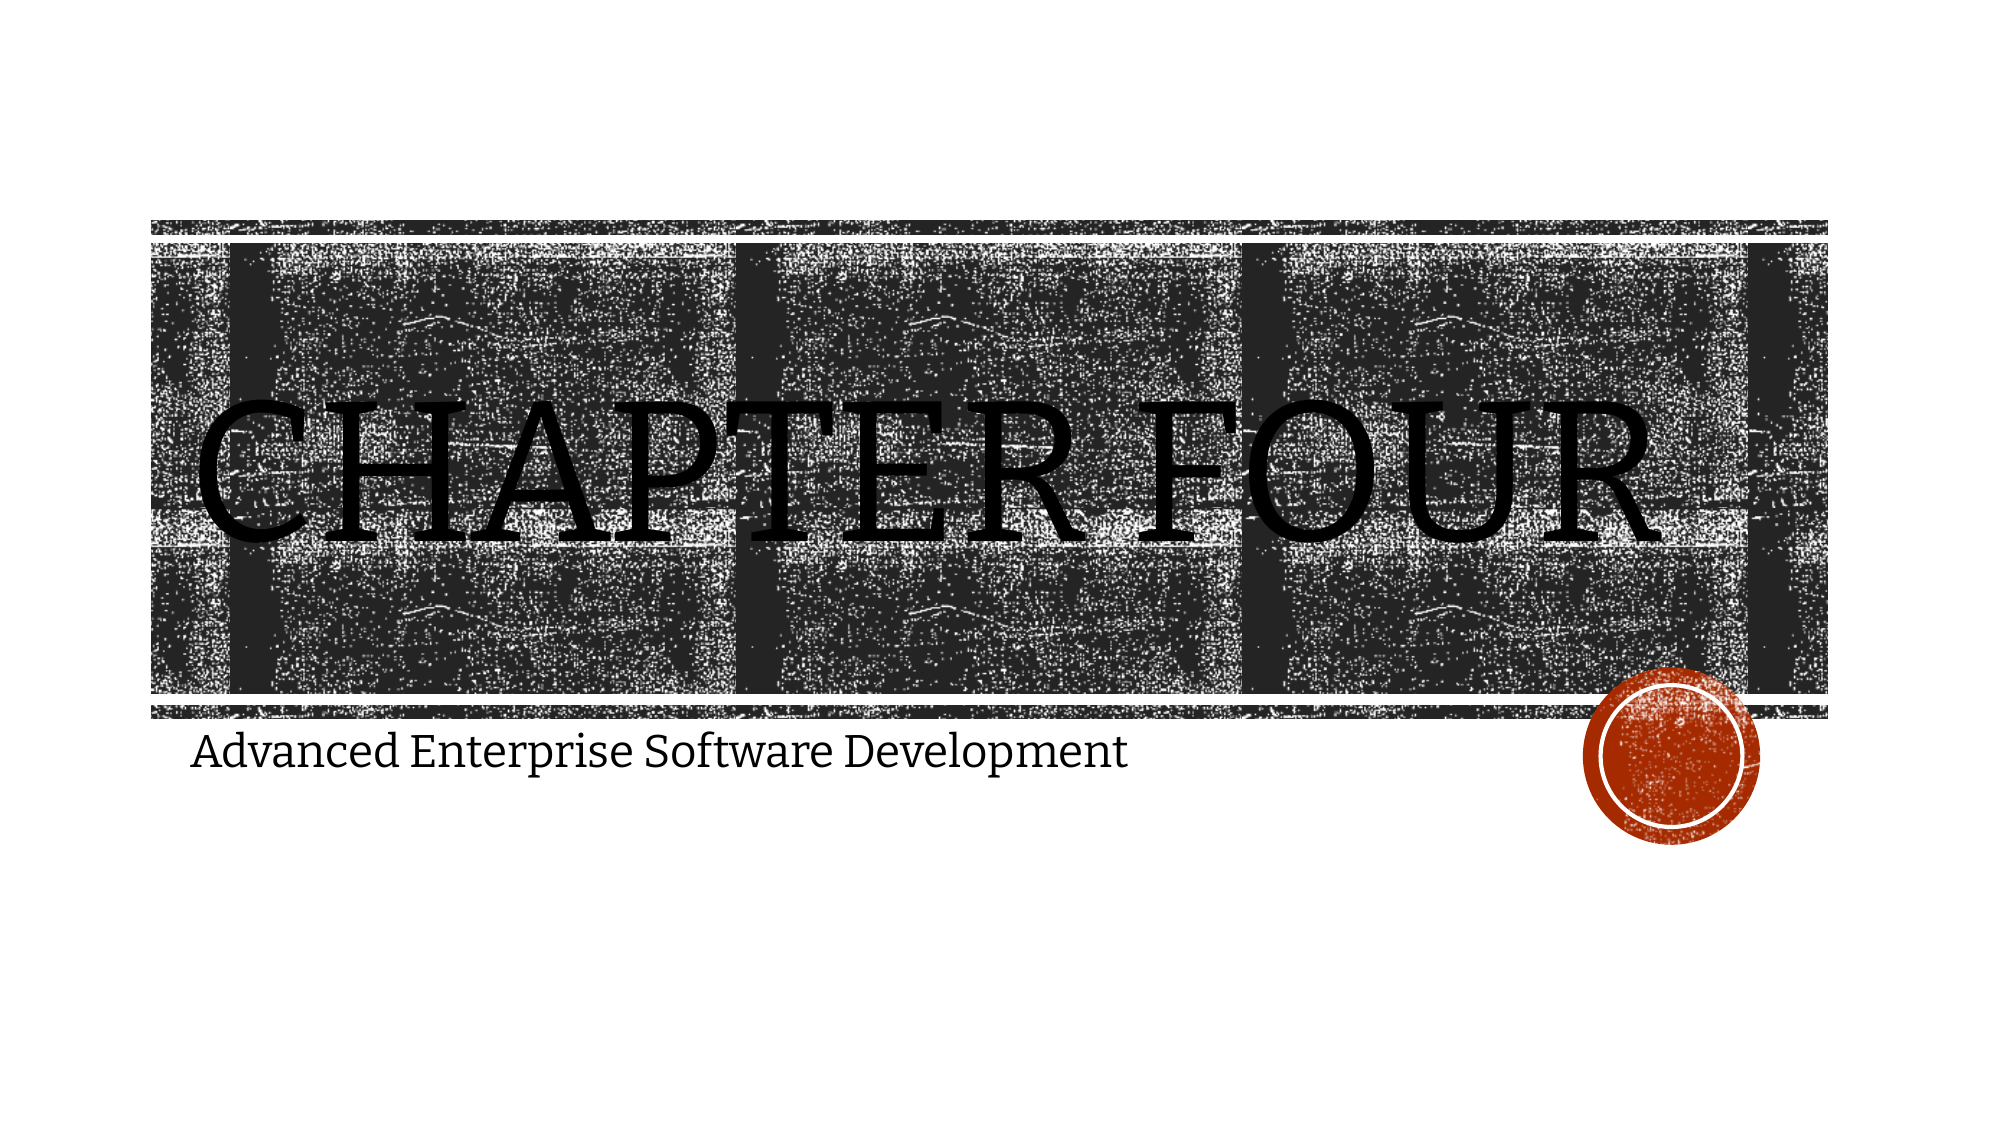

# Chapter four
Advanced Enterprise Software Development